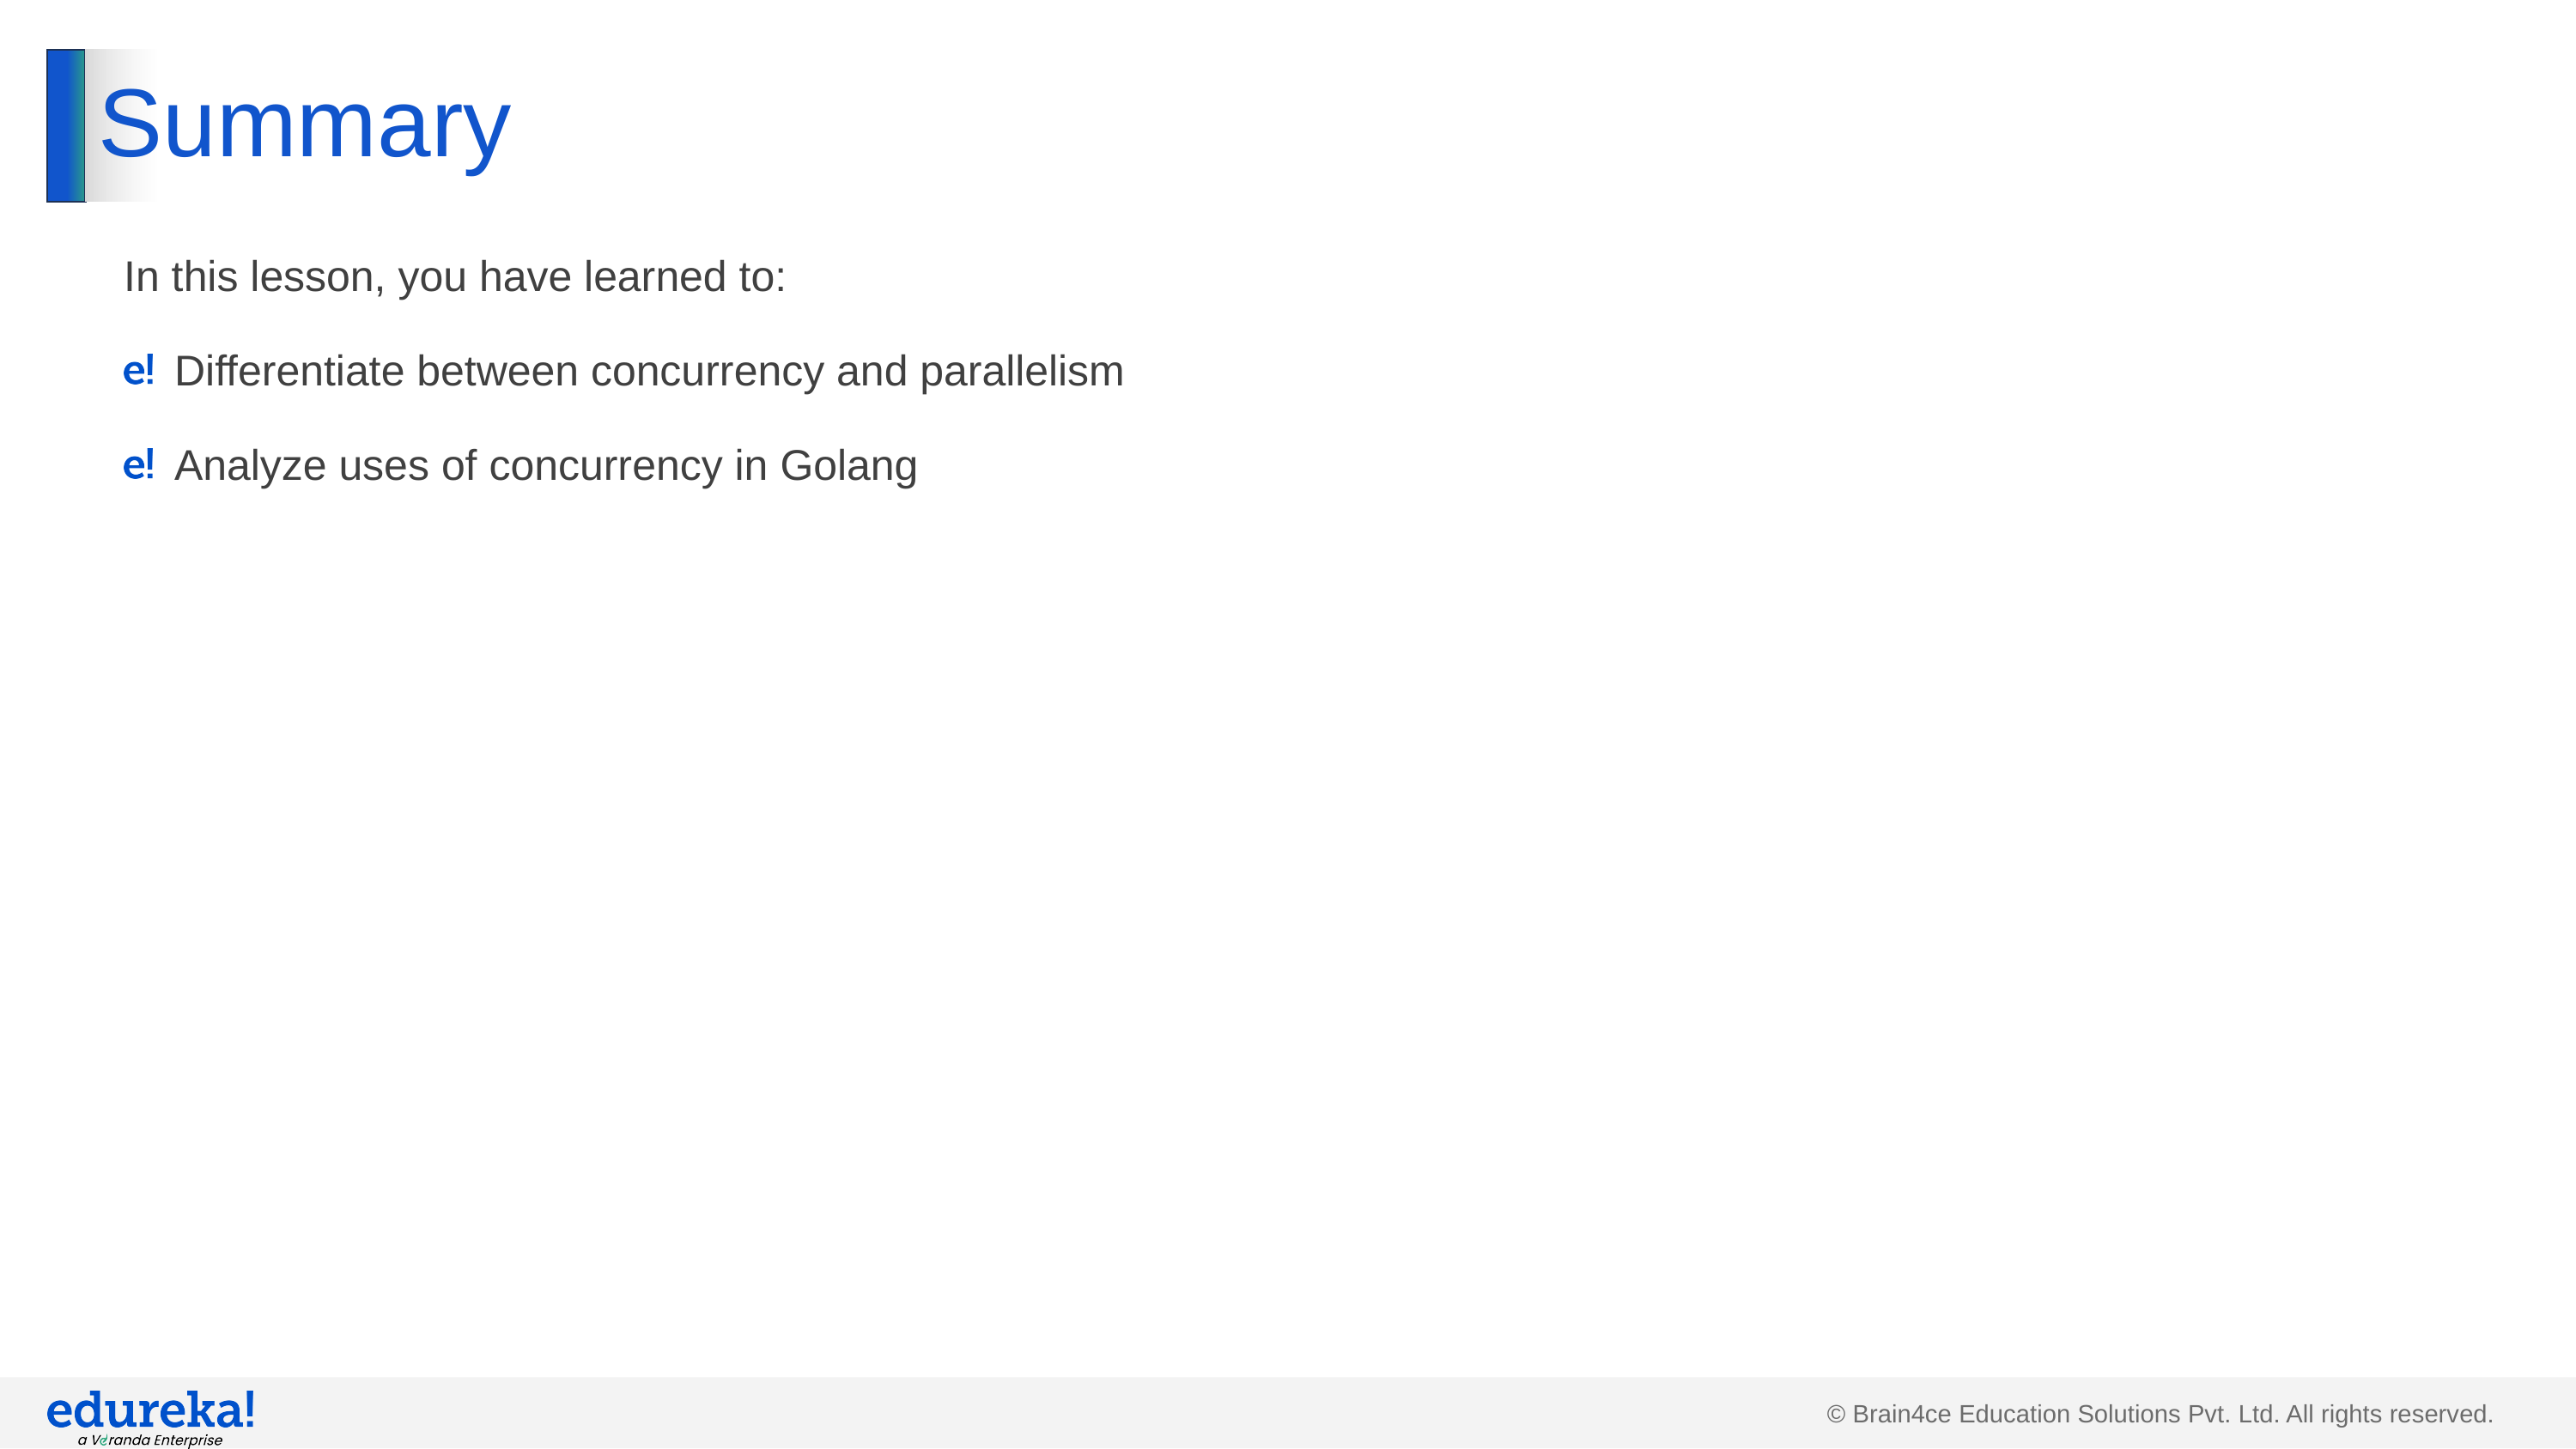

# Summary
In this lesson, you have learned to:
Differentiate between concurrency and parallelism
Analyze uses of concurrency in Golang